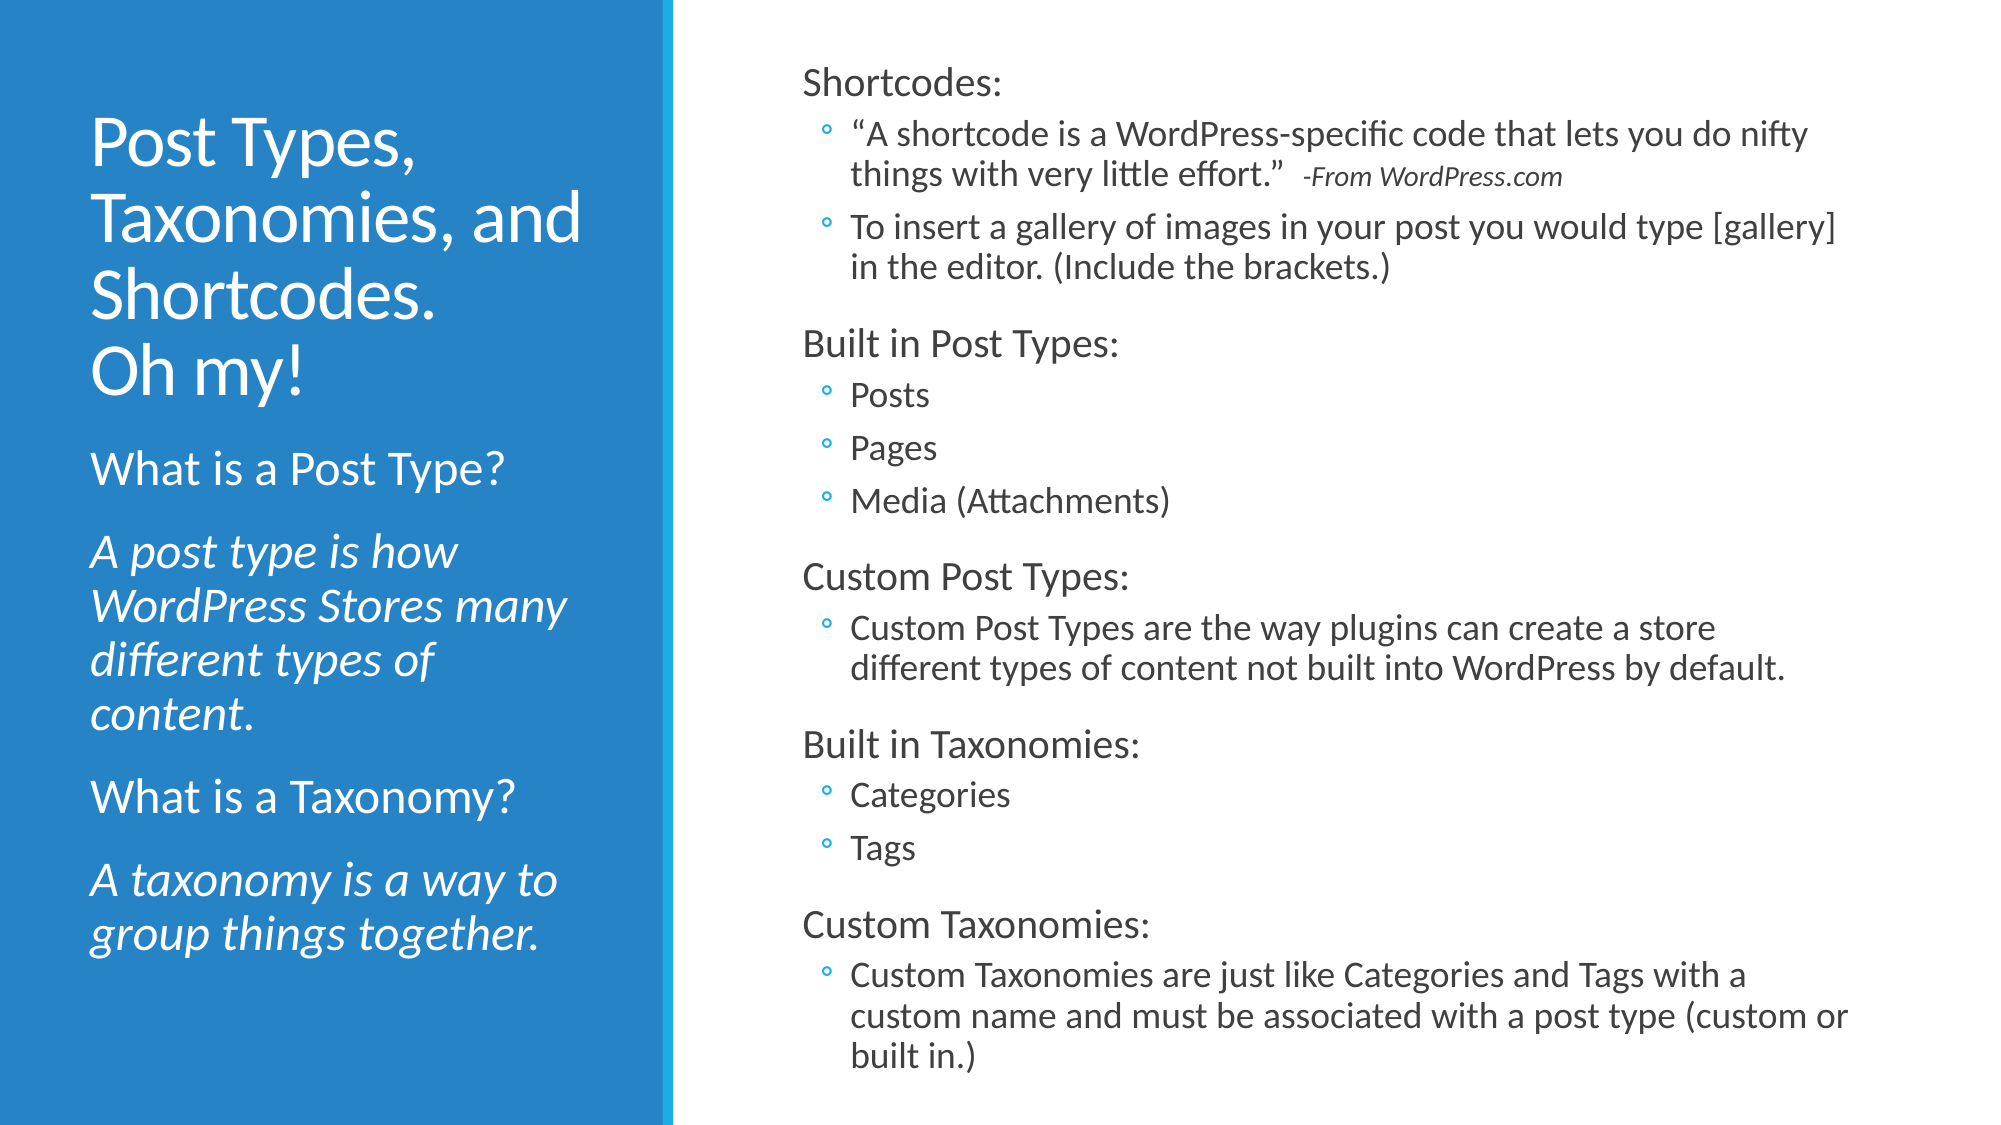

Shortcodes:
“A shortcode is a WordPress-specific code that lets you do nifty things with very little effort.”  -From WordPress.com
To insert a gallery of images in your post you would type [gallery] in the editor. (Include the brackets.)
Built in Post Types:
Posts
Pages
Media (Attachments)
Custom Post Types:
Custom Post Types are the way plugins can create a store different types of content not built into WordPress by default.
Built in Taxonomies:
Categories
Tags
Custom Taxonomies:
Custom Taxonomies are just like Categories and Tags with a custom name and must be associated with a post type (custom or built in.)

# Post Types, Taxonomies, and Shortcodes. Oh my!
What is a Post Type?
A post type is how WordPress Stores many different types of content.
What is a Taxonomy?
A taxonomy is a way to group things together.